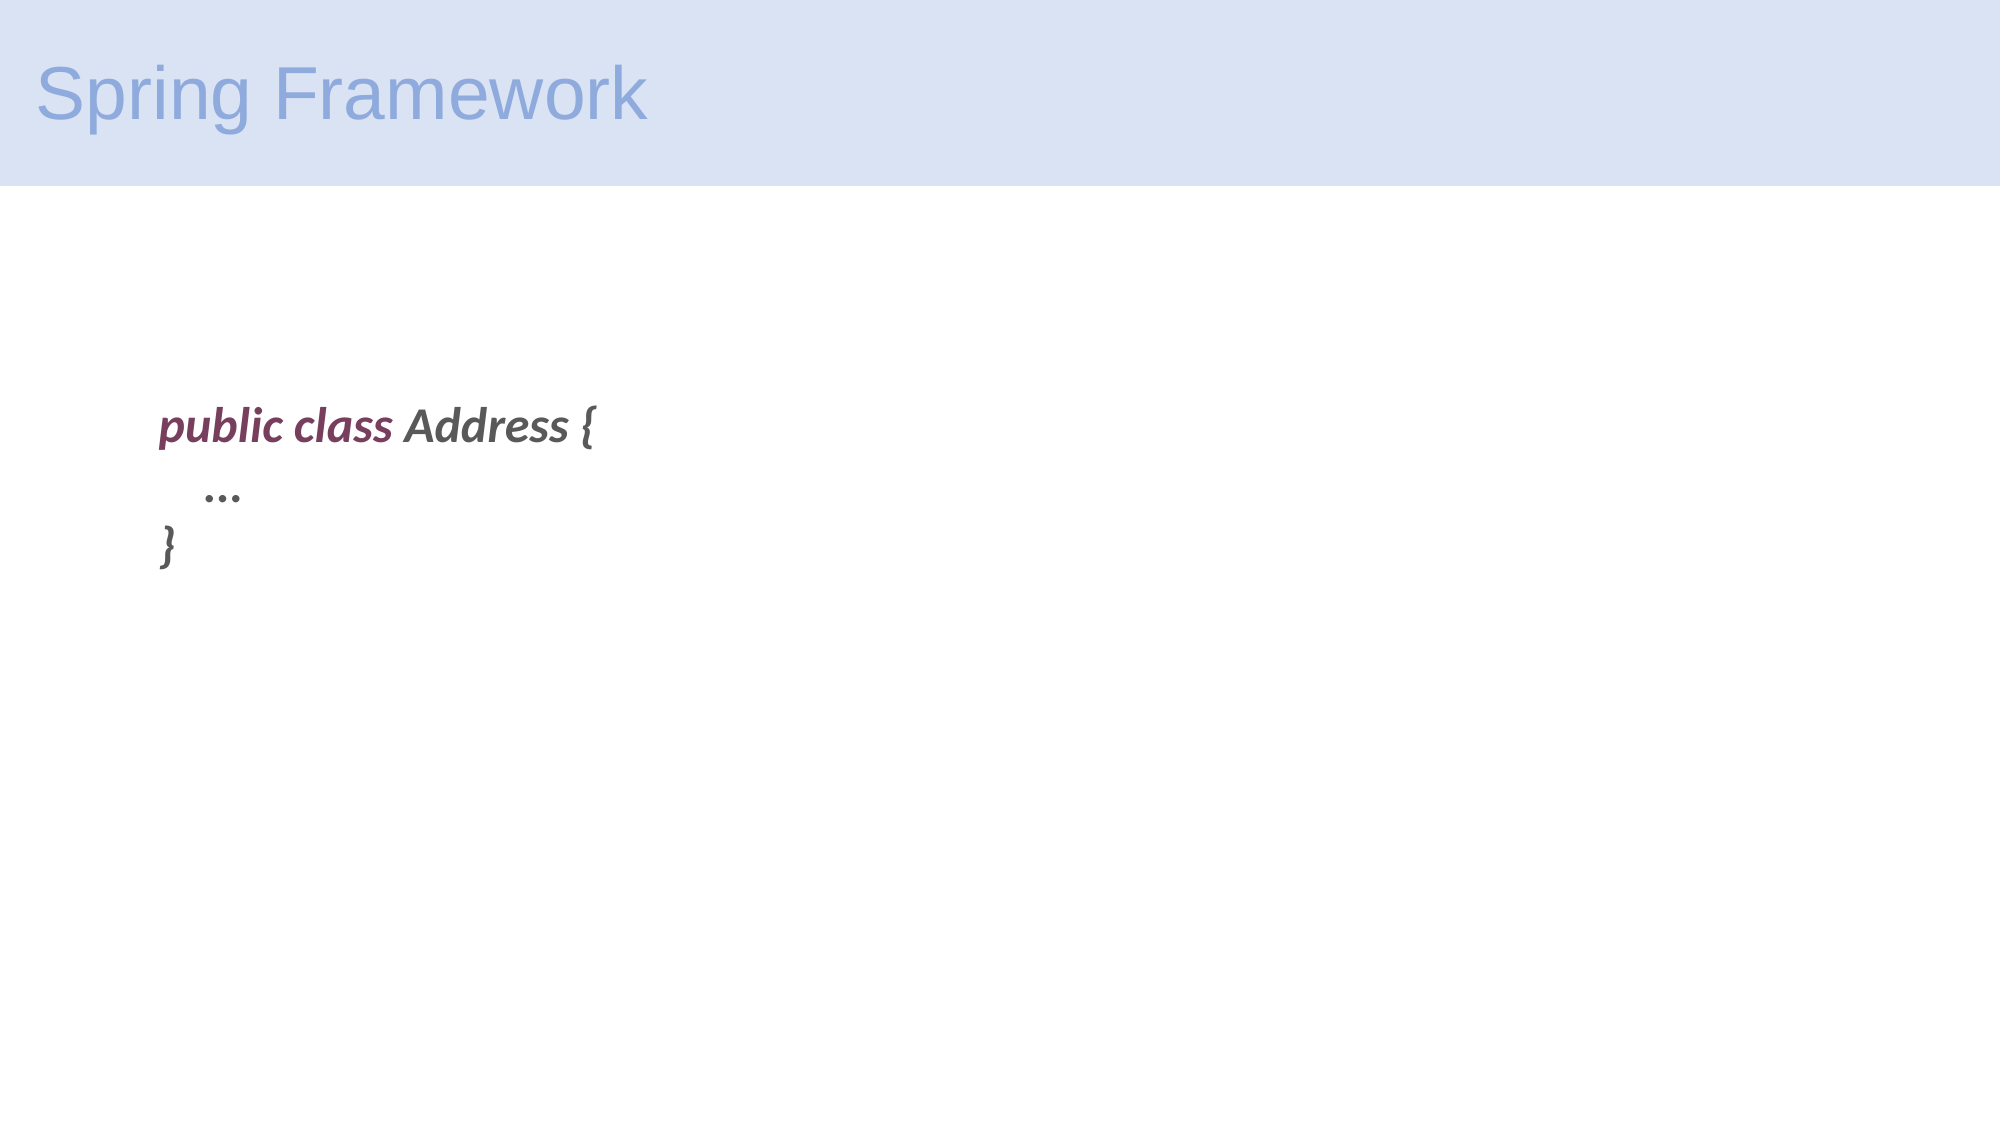

# Spring Framework

public class Address {
    ...
}